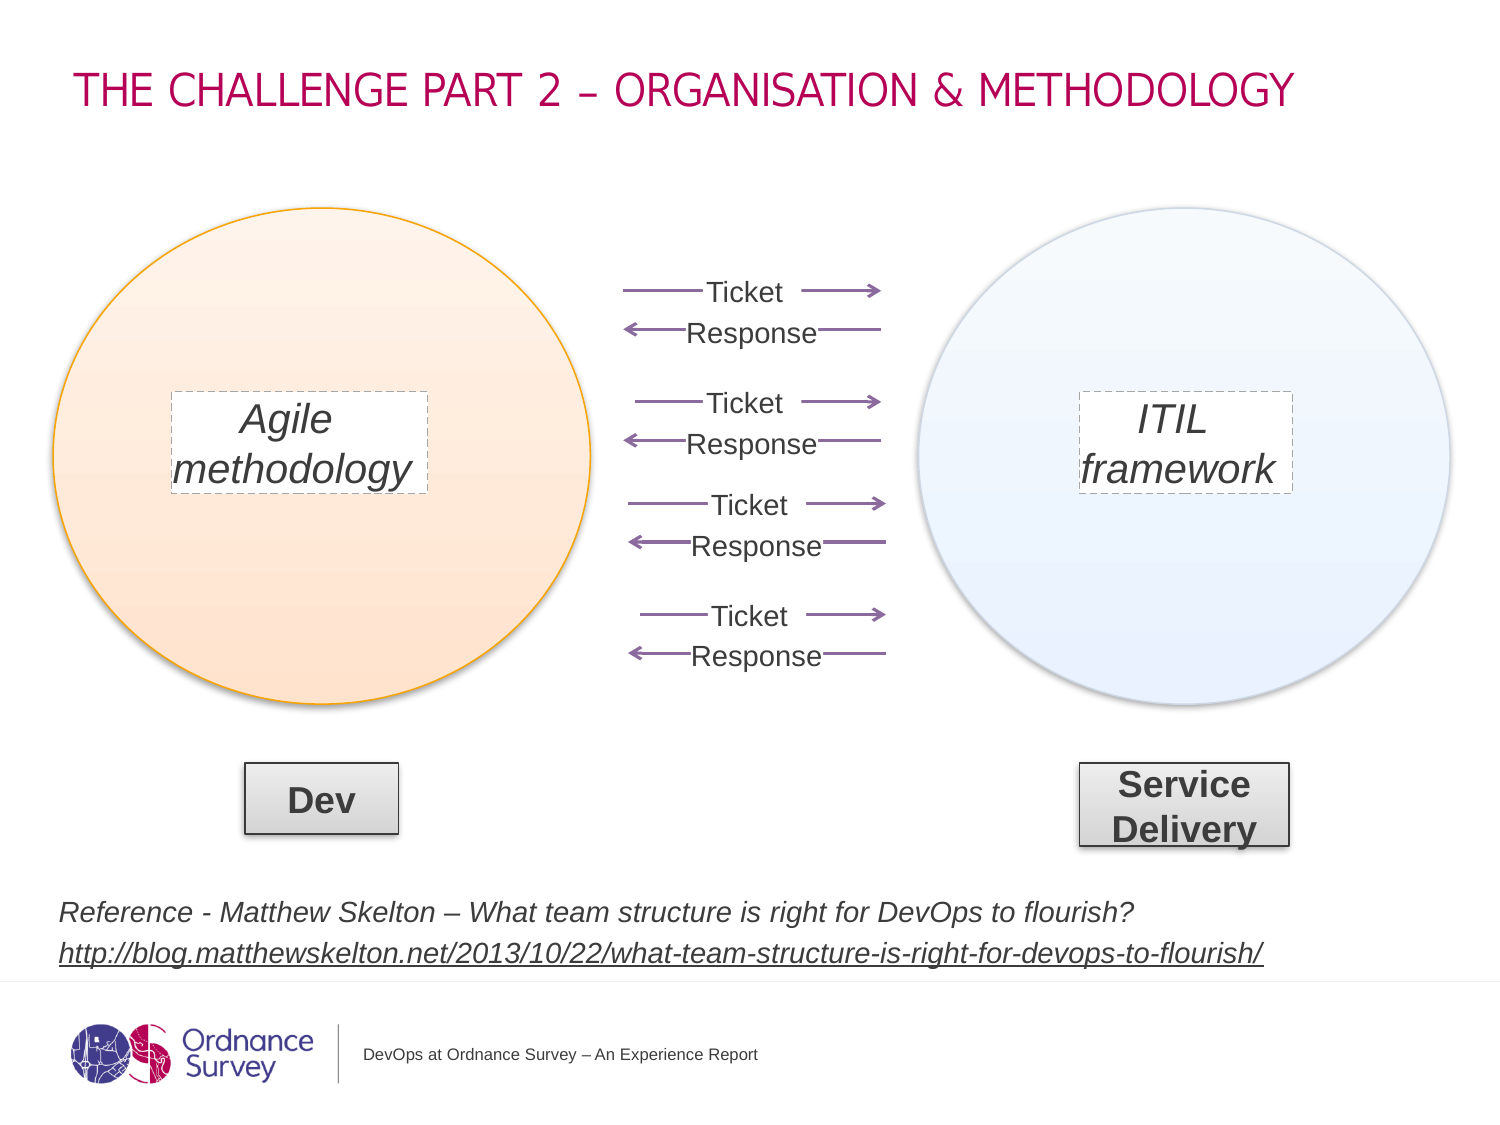

# The challenge part 2 – organisation & methodology

Ticket
Response
Ticket
Agile
methodology
ITIL
framework
Response
Ticket
Response
Ticket
Response
Dev
Service Delivery
Reference - Matthew Skelton – What team structure is right for DevOps to flourish?
http://blog.matthewskelton.net/2013/10/22/what-team-structure-is-right-for-devops-to-flourish/

DevOps at Ordnance Survey – An Experience Report